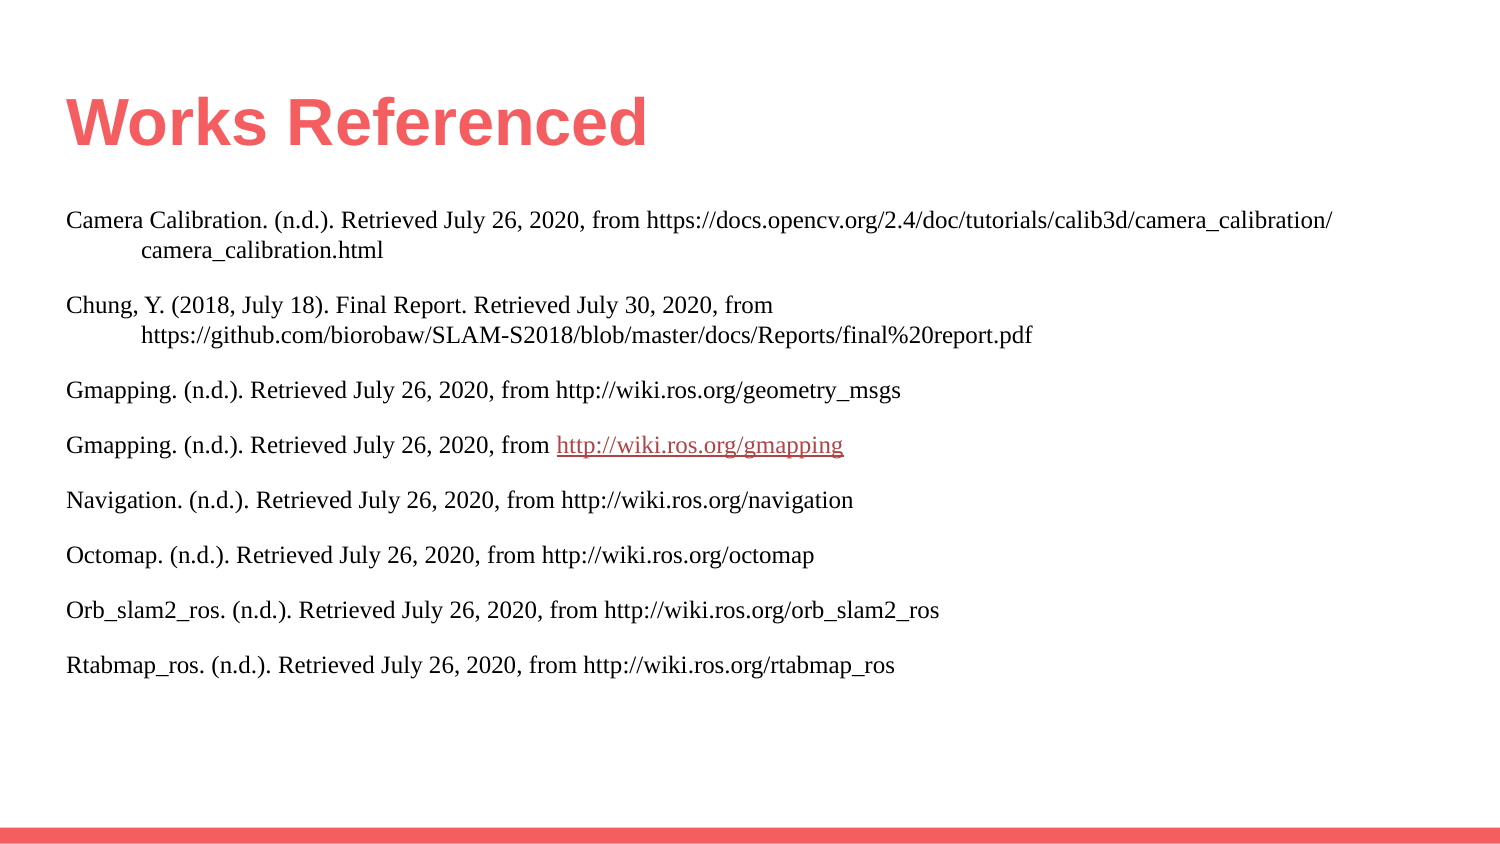

# Works Referenced
Camera Calibration. (n.d.). Retrieved July 26, 2020, from https://docs.opencv.org/2.4/doc/tutorials/calib3d/camera_calibration/camera_calibration.html
Chung, Y. (2018, July 18). Final Report. Retrieved July 30, 2020, from https://github.com/biorobaw/SLAM-S2018/blob/master/docs/Reports/final%20report.pdf
Gmapping. (n.d.). Retrieved July 26, 2020, from http://wiki.ros.org/geometry_msgs
Gmapping. (n.d.). Retrieved July 26, 2020, from http://wiki.ros.org/gmapping
Navigation. (n.d.). Retrieved July 26, 2020, from http://wiki.ros.org/navigation
Octomap. (n.d.). Retrieved July 26, 2020, from http://wiki.ros.org/octomap
Orb_slam2_ros. (n.d.). Retrieved July 26, 2020, from http://wiki.ros.org/orb_slam2_ros
Rtabmap_ros. (n.d.). Retrieved July 26, 2020, from http://wiki.ros.org/rtabmap_ros